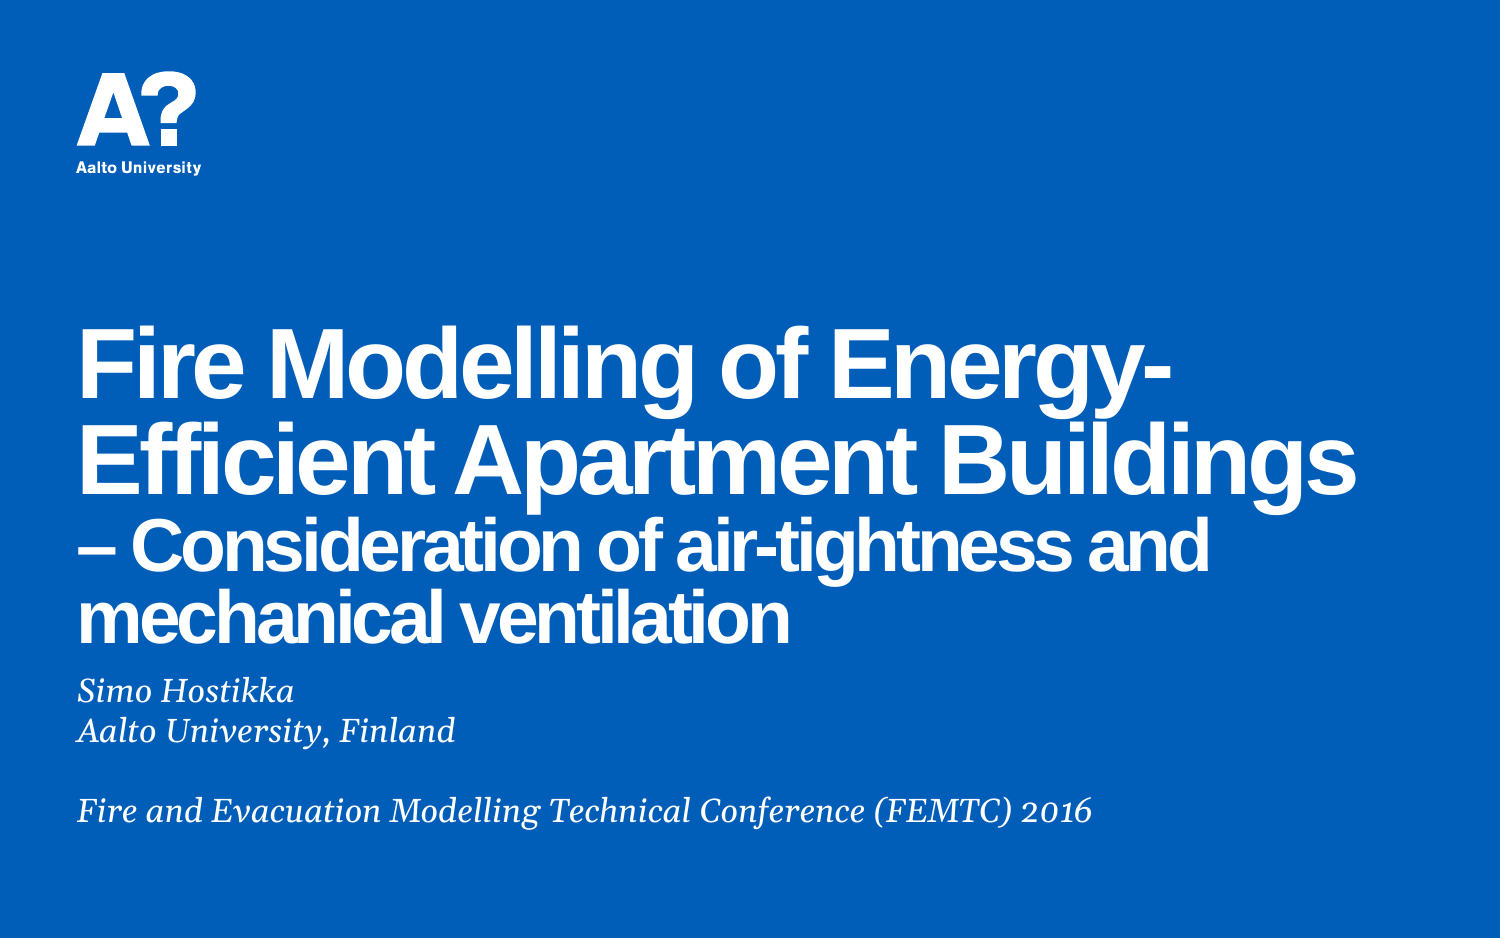

# Fire Modelling of Energy-Efficient Apartment Buildings – Consideration of air-tightness and mechanical ventilation
Simo Hostikka
Aalto University, Finland

Fire and Evacuation Modelling Technical Conference (FEMTC) 2016